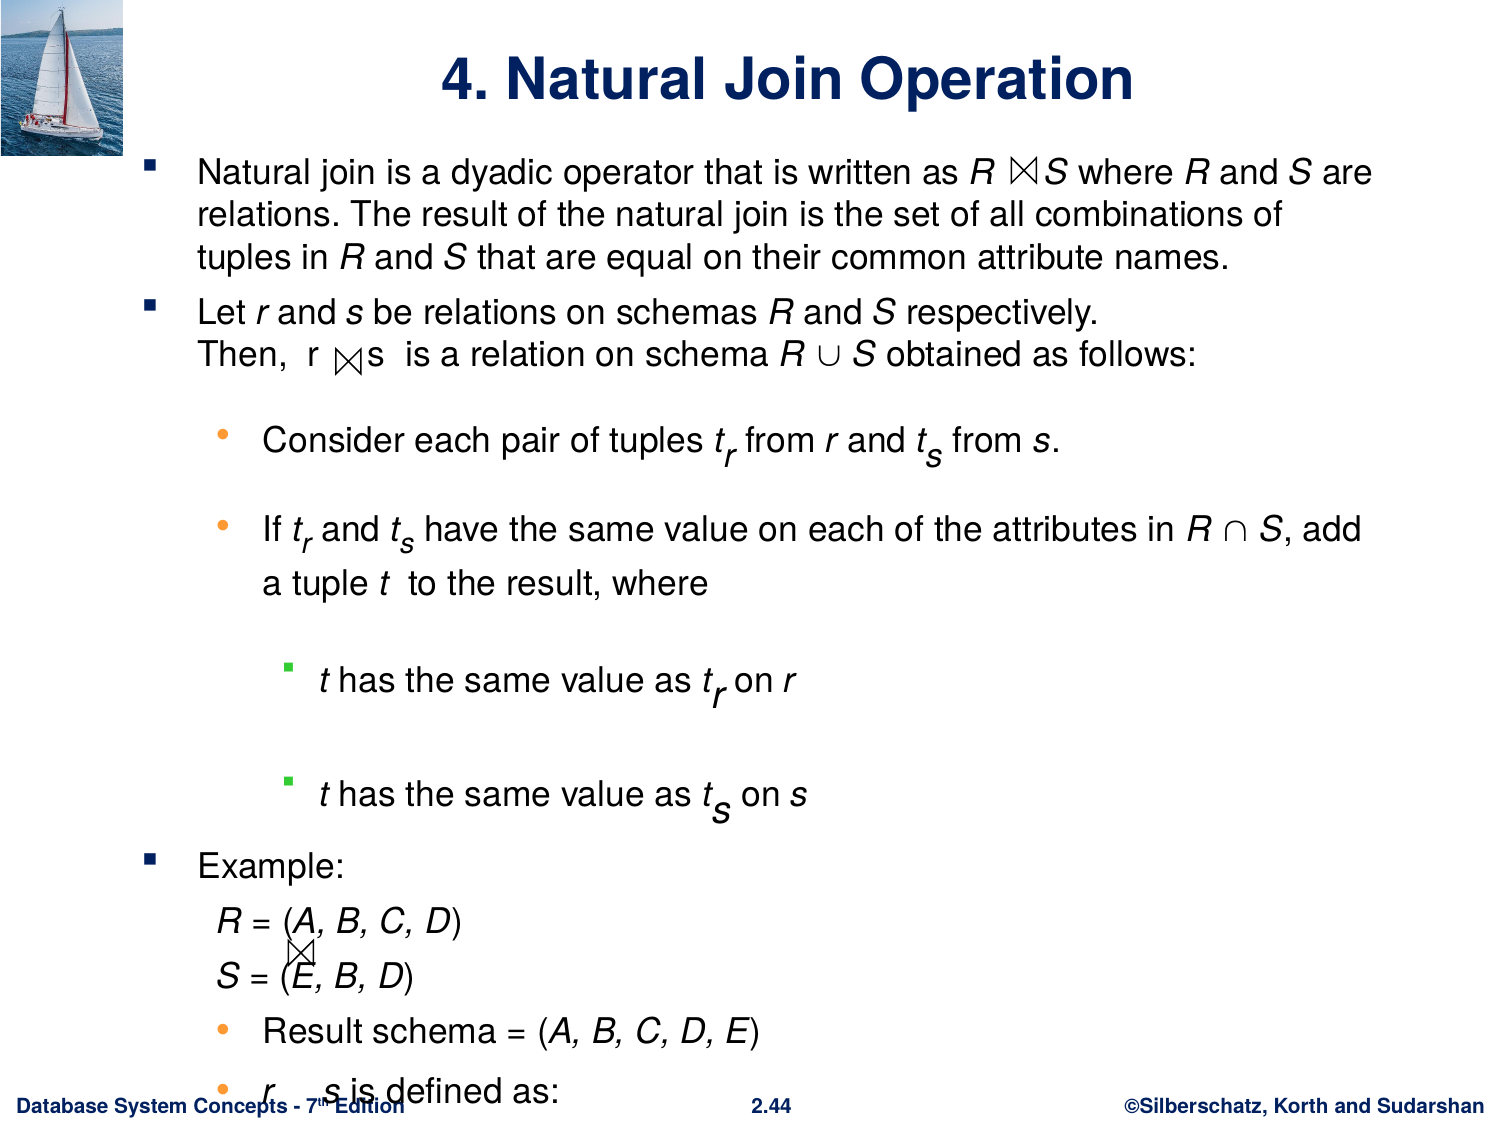

# 4. Natural Join Operation
Natural join is a dyadic operator that is written as R     S where R and S are relations. The result of the natural join is the set of all combinations of tuples in R and S that are equal on their common attribute names.
Let r and s be relations on schemas R and S respectively.
Then,  r     s  is a relation on schema R ∪ S obtained as follows:
Consider each pair of tuples tr from r and ts from s.
If tr and ts have the same value on each of the attributes in R ∩ S, add a tuple t  to the result, where
t has the same value as tr on r
t has the same value as ts on s
Example:
R = (A, B, C, D)
S = (E, B, D)
Result schema = (A, B, C, D, E)
r     s is defined as:
      ∏r.A, r.B, r.C, r.D, s.E (σr.B = s.B ∧ r.D = s.D (r  x  s))